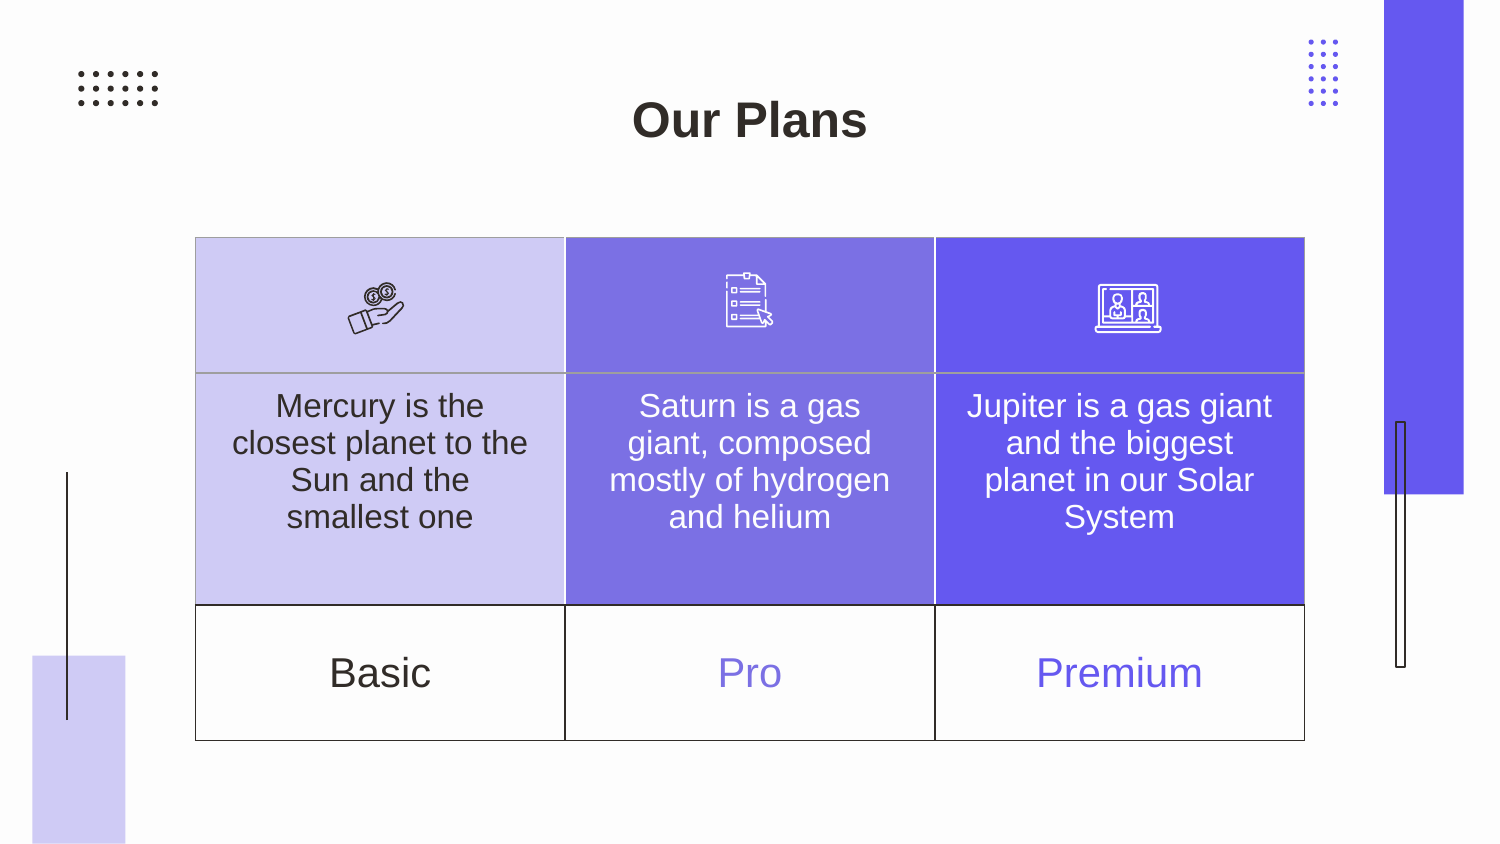

# Our Plans
|  |  |  |
| --- | --- | --- |
| Mercury is the closest planet to the Sun and the smallest one | Saturn is a gas giant, composed mostly of hydrogen and helium | Jupiter is a gas giant and the biggest planet in our Solar System |
| Basic | Pro | Premium |